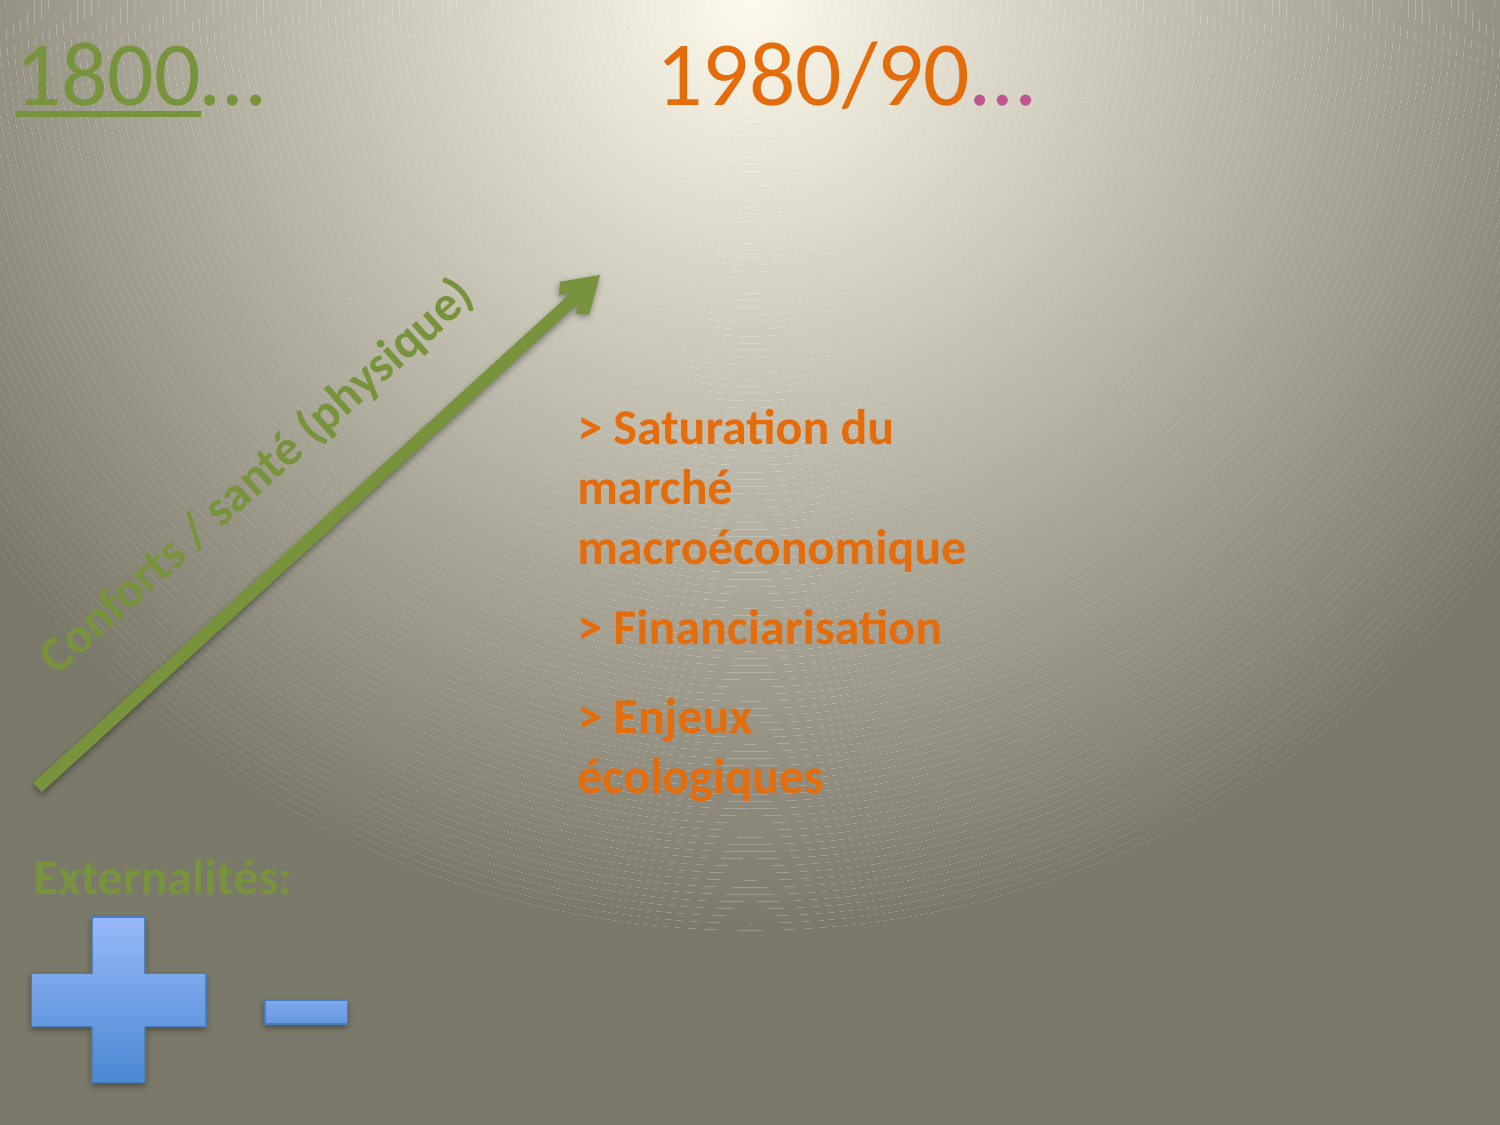

1800…	      	 	  1980/90…
> Saturation du marché macroéconomique
Conforts / santé (physique)
> Financiarisation
> Enjeux écologiques
Externalités: